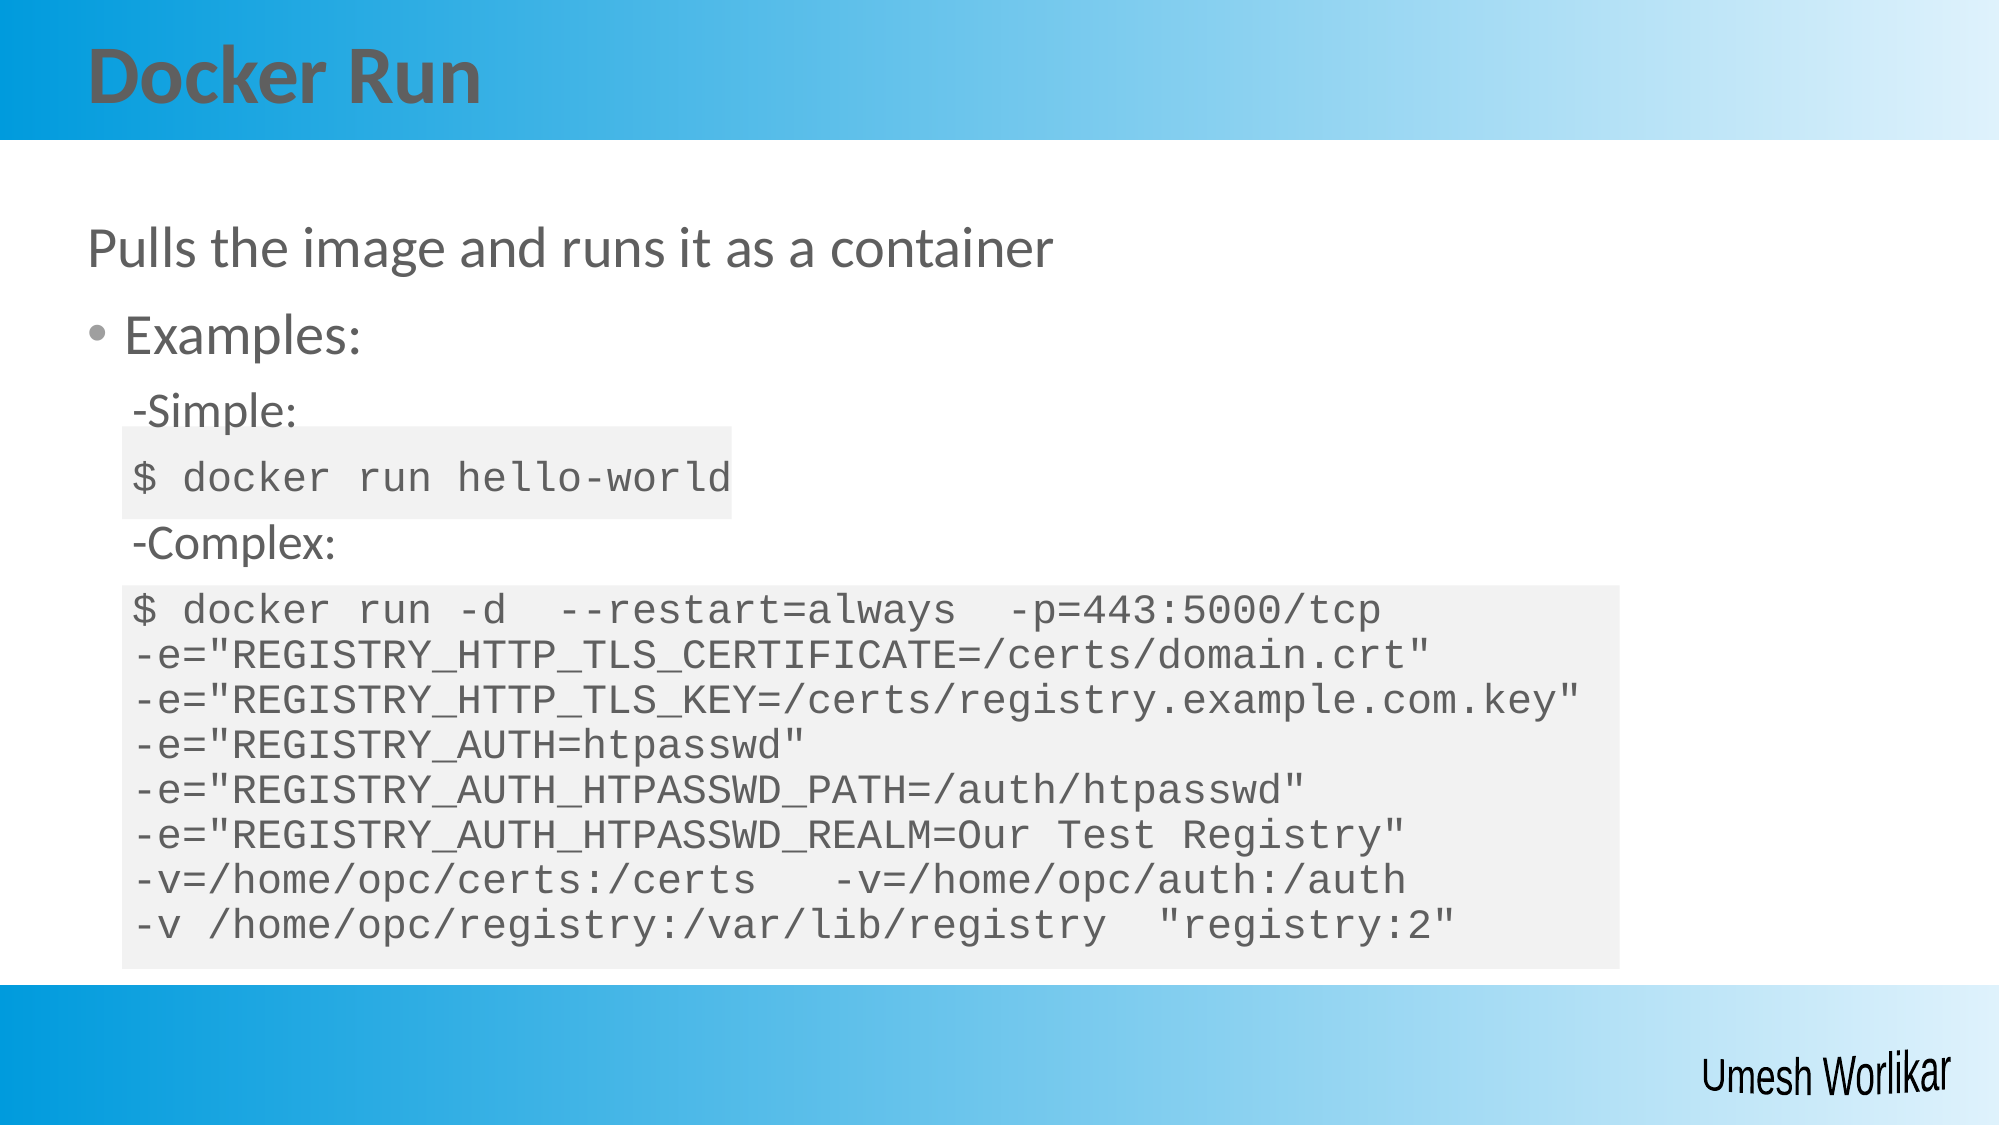

Docker Run
Pulls the image and runs it as a container
Examples:
-Simple:
$ docker run hello-world
-Complex:
$ docker run -d  --restart=always  -p=443:5000/tcp  
-e="REGISTRY_HTTP_TLS_CERTIFICATE=/certs/domain.crt"  
-e="REGISTRY_HTTP_TLS_KEY=/certs/registry.example.com.key"  
-e="REGISTRY_AUTH=htpasswd"  
-e="REGISTRY_AUTH_HTPASSWD_PATH=/auth/htpasswd"  
-e="REGISTRY_AUTH_HTPASSWD_REALM=Our Test Registry"  
-v=/home/opc/certs:/certs   -v=/home/opc/auth:/auth  
-v /home/opc/registry:/var/lib/registry  "registry:2"

Umesh Worlikar